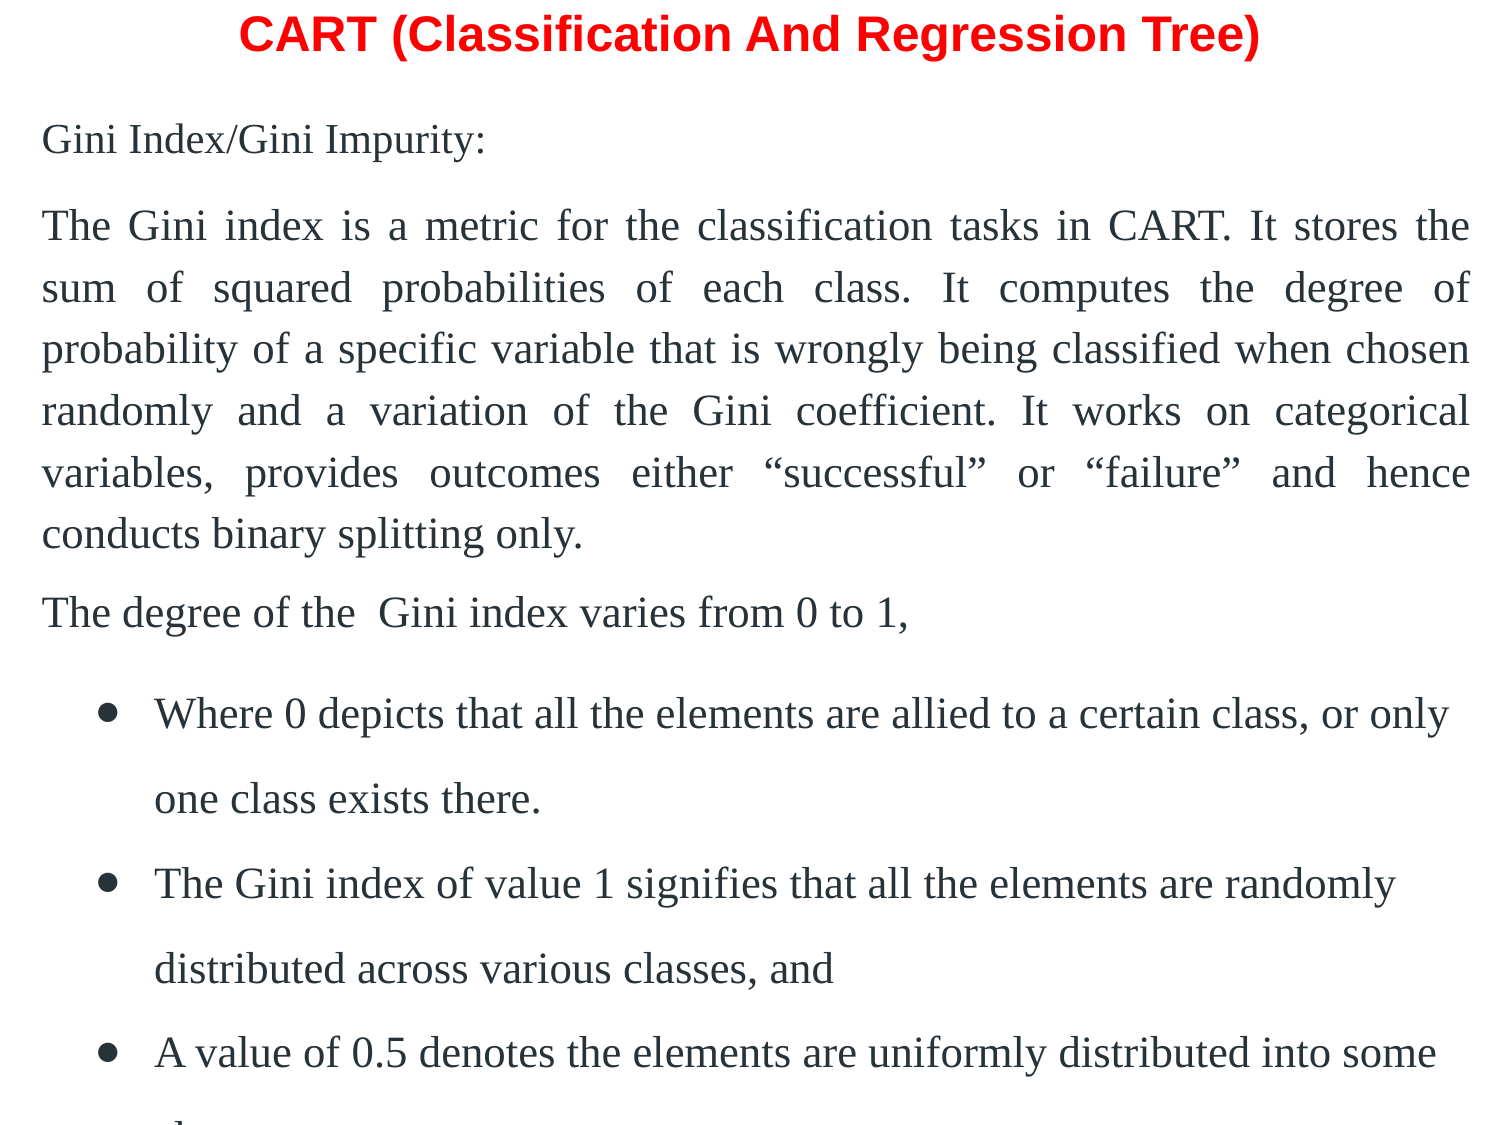

# CART (Classification And Regression Tree)

Gini Index/Gini Impurity:
The Gini index is a metric for the classification tasks in CART. It stores the sum of squared probabilities of each class. It computes the degree of probability of a specific variable that is wrongly being classified when chosen randomly and a variation of the Gini coefficient. It works on categorical variables, provides outcomes either “successful” or “failure” and hence conducts binary splitting only.
The degree of the  Gini index varies from 0 to 1,
Where 0 depicts that all the elements are allied to a certain class, or only one class exists there.
The Gini index of value 1 signifies that all the elements are randomly distributed across various classes, and
A value of 0.5 denotes the elements are uniformly distributed into some classes.